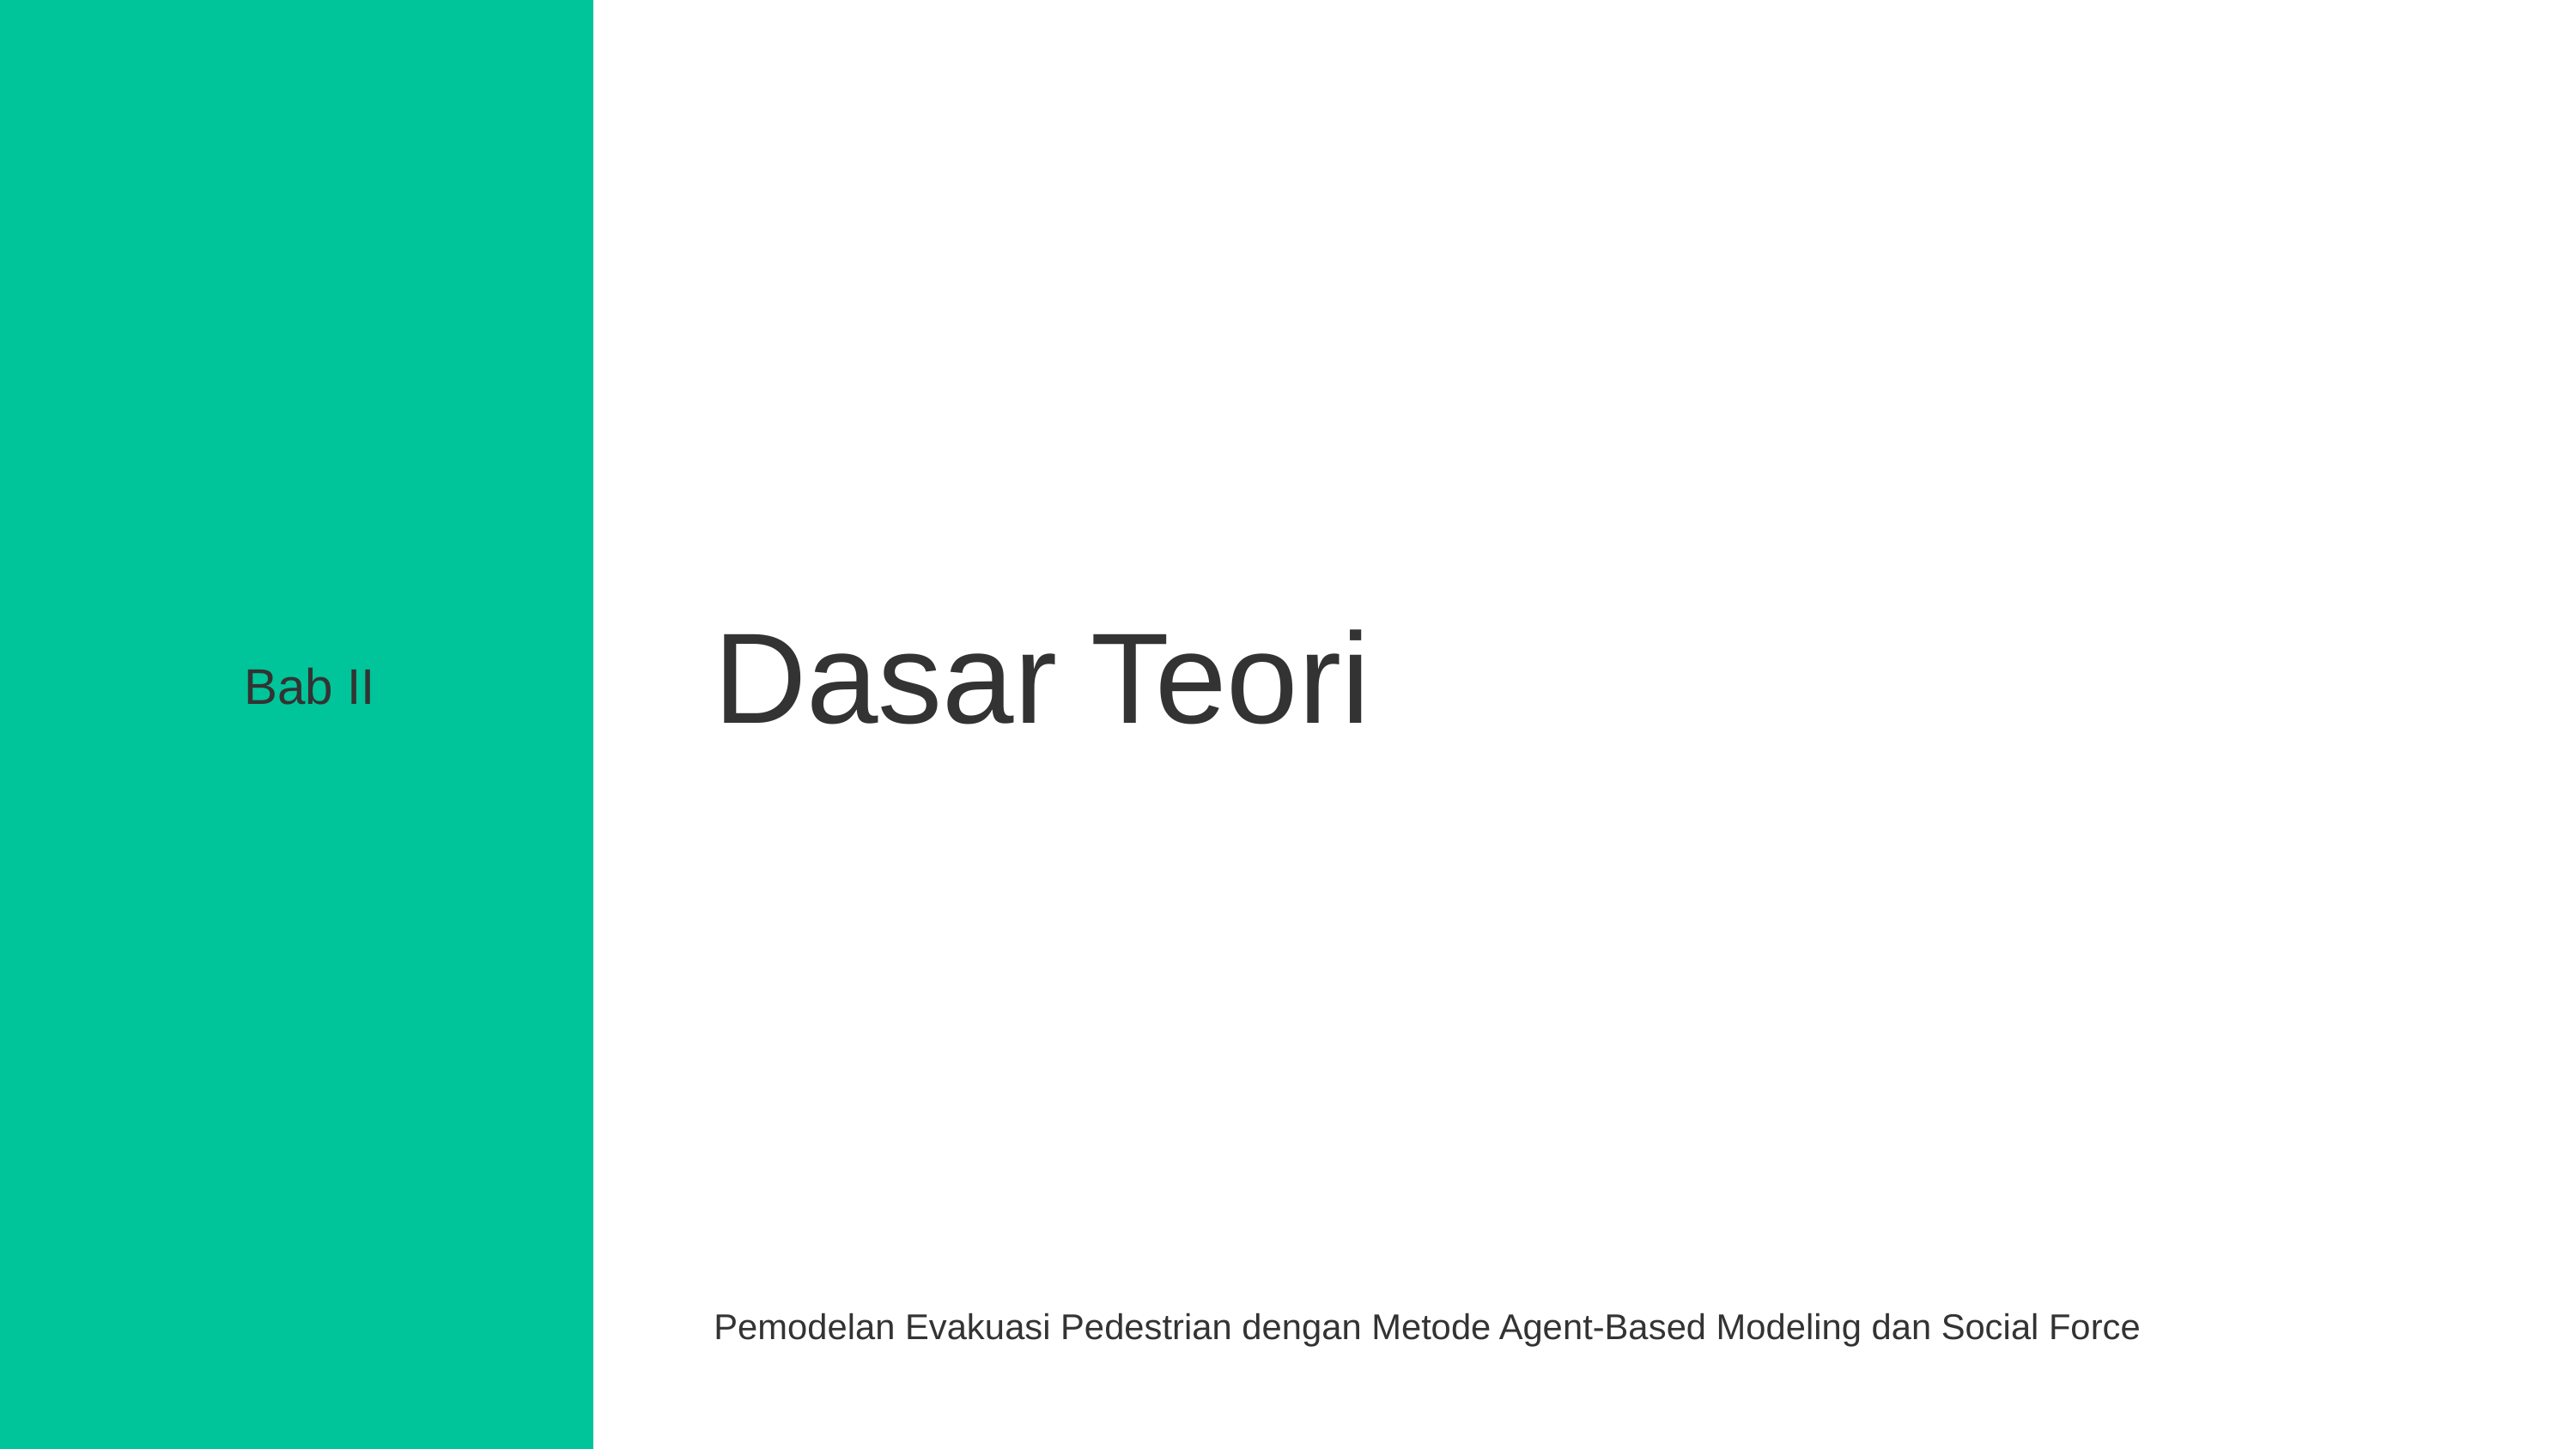

Dasar Teori
Bab II
Pemodelan Evakuasi Pedestrian dengan Metode Agent-Based Modeling dan Social Force